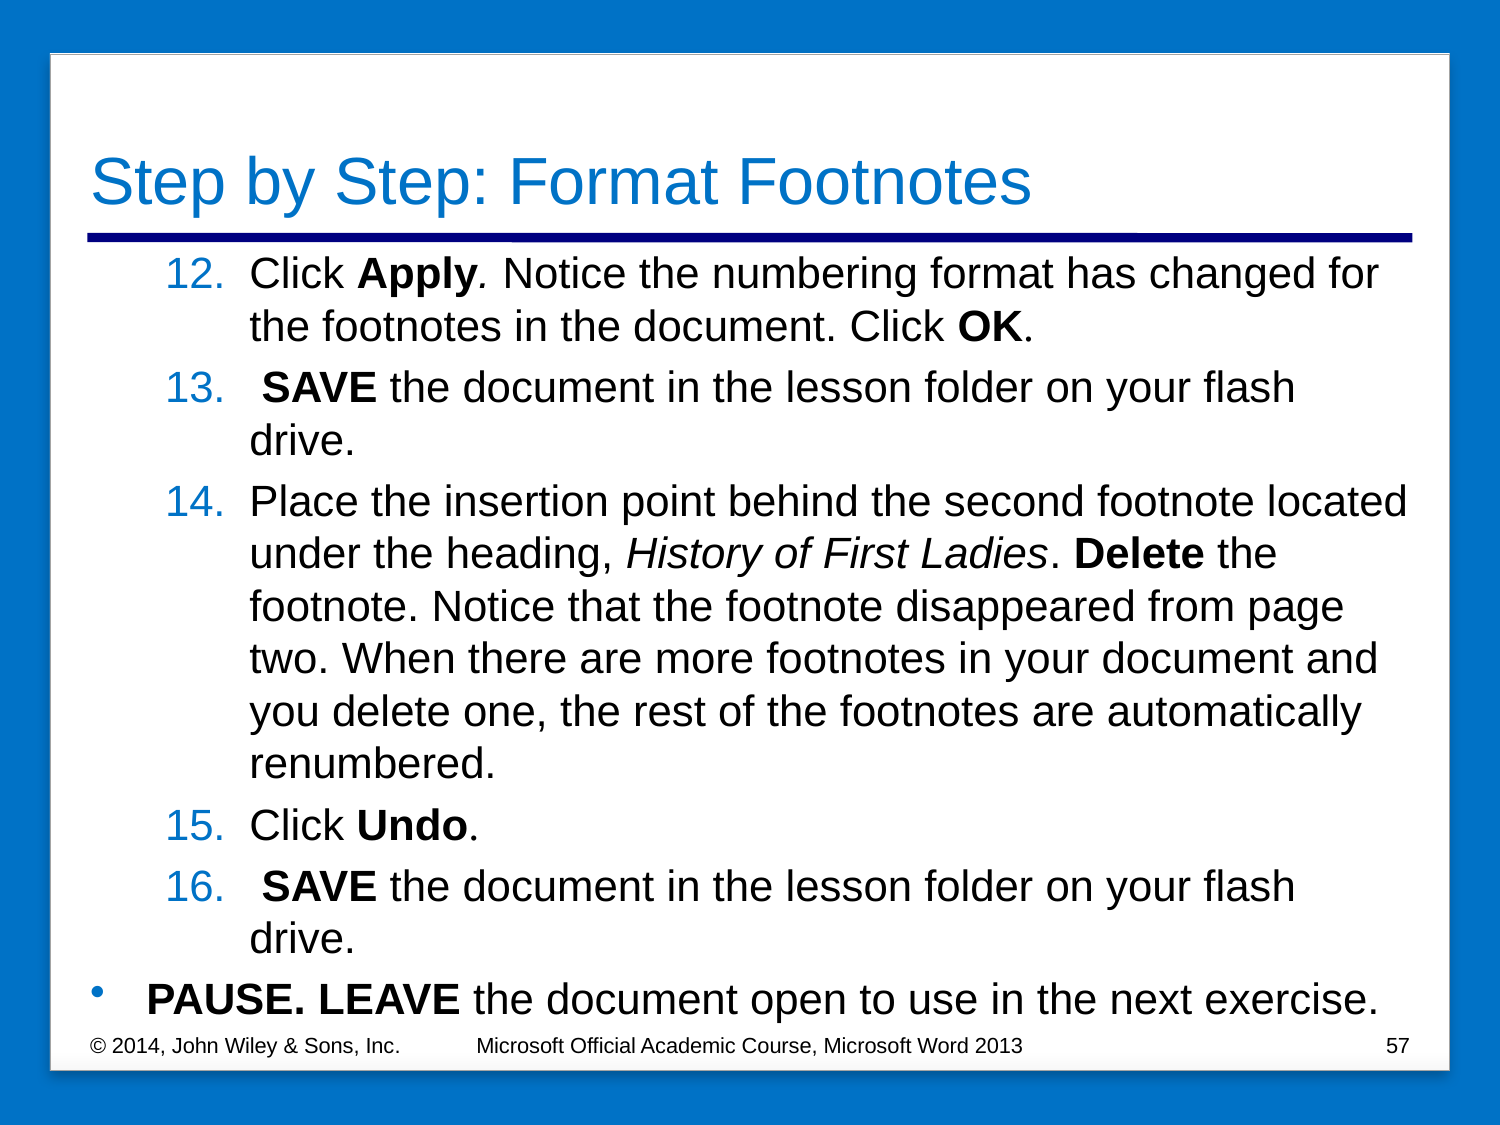

# Step by Step: Format Footnotes
Click Apply. Notice the numbering format has changed for the footnotes in the document. Click OK.
 SAVE the document in the lesson folder on your flash drive.
Place the insertion point behind the second footnote located under the heading, History of First Ladies. Delete the footnote. Notice that the footnote disappeared from page two. When there are more footnotes in your document and you delete one, the rest of the footnotes are automatically renumbered.
Click Undo.
 SAVE the document in the lesson folder on your flash drive.
PAUSE. LEAVE the document open to use in the next exercise.
© 2014, John Wiley & Sons, Inc.
Microsoft Official Academic Course, Microsoft Word 2013
57